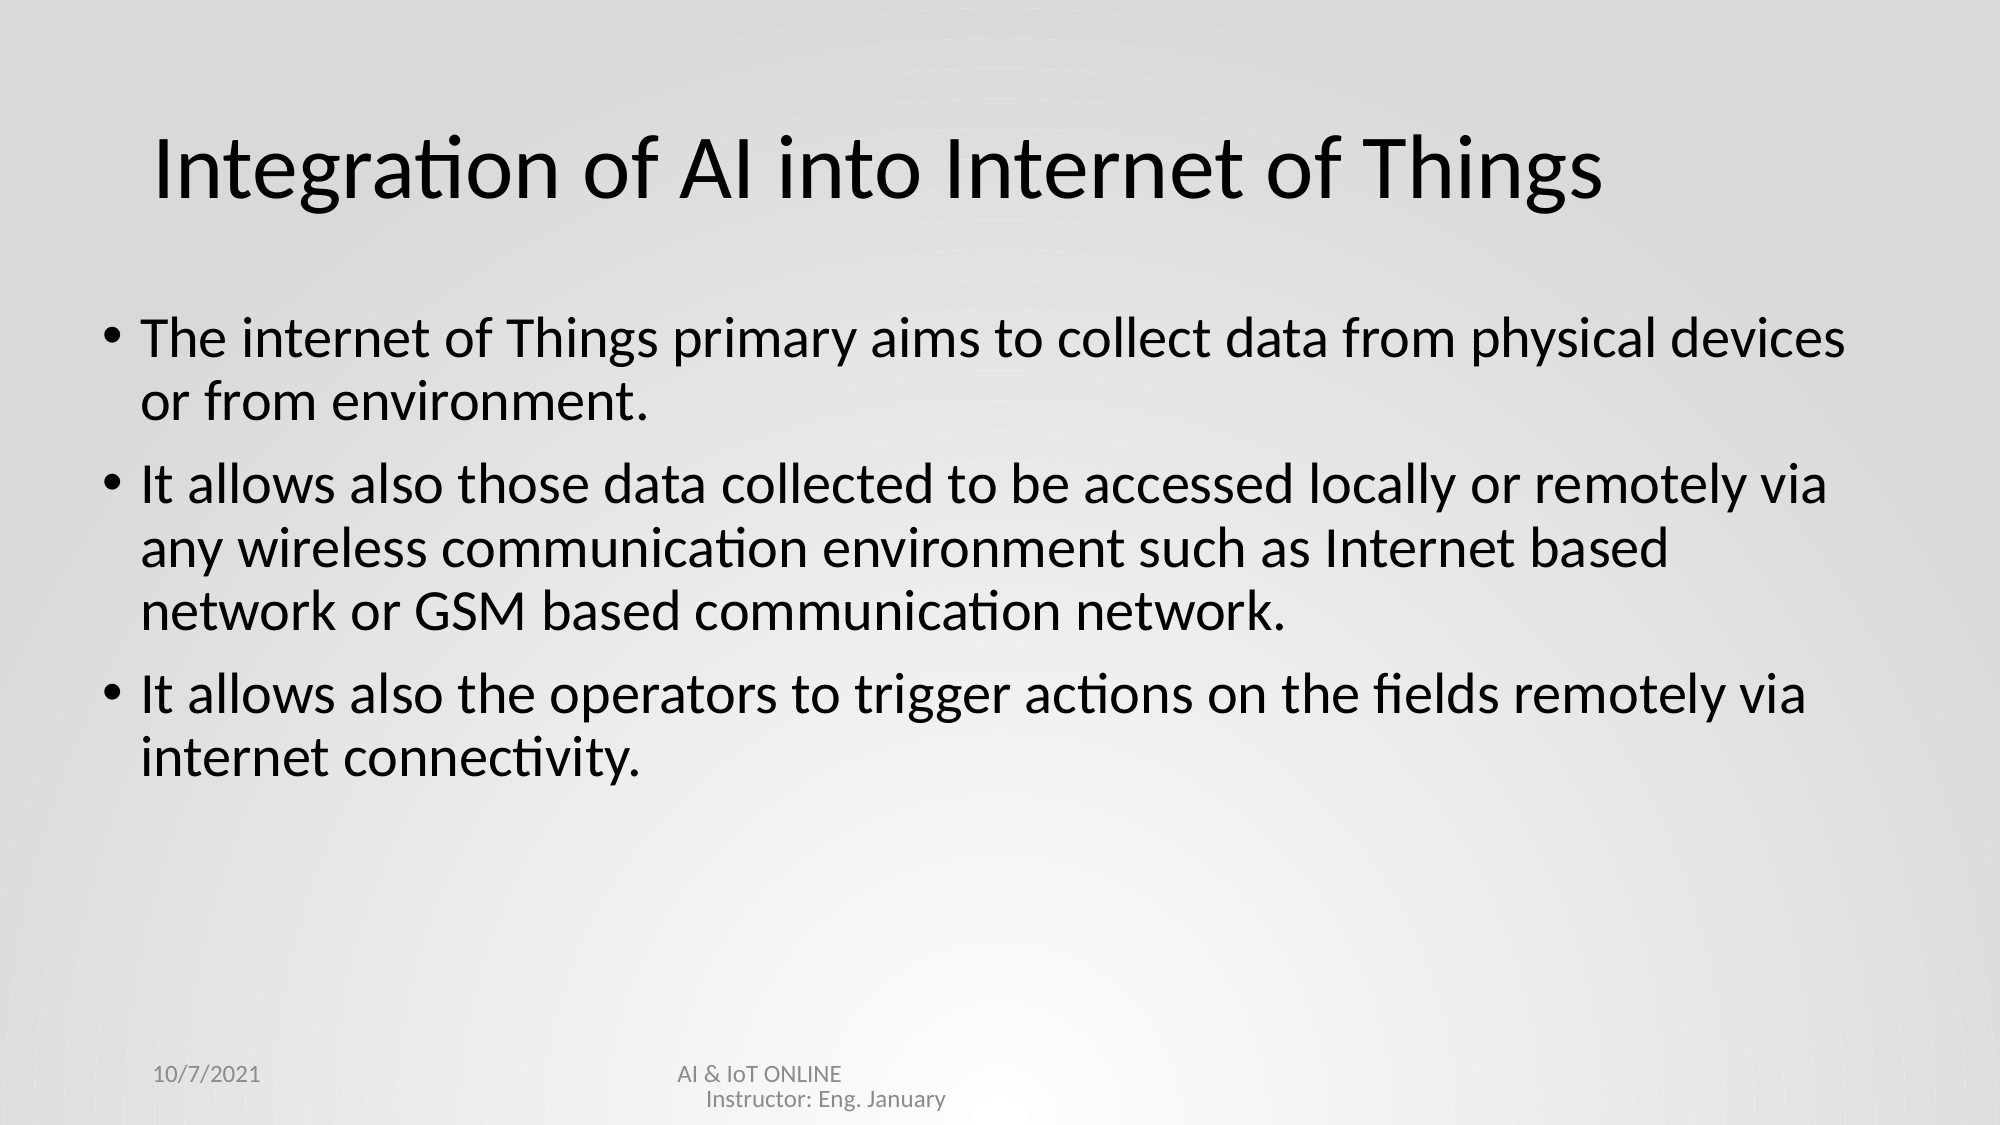

# Integration of AI into Internet of Things
The internet of Things primary aims to collect data from physical devices or from environment.
It allows also those data collected to be accessed locally or remotely via any wireless communication environment such as Internet based network or GSM based communication network.
It allows also the operators to trigger actions on the fields remotely via internet connectivity.

10/7/2021
AI & IoT ONLINE                                                                                        Instructor: Eng. January